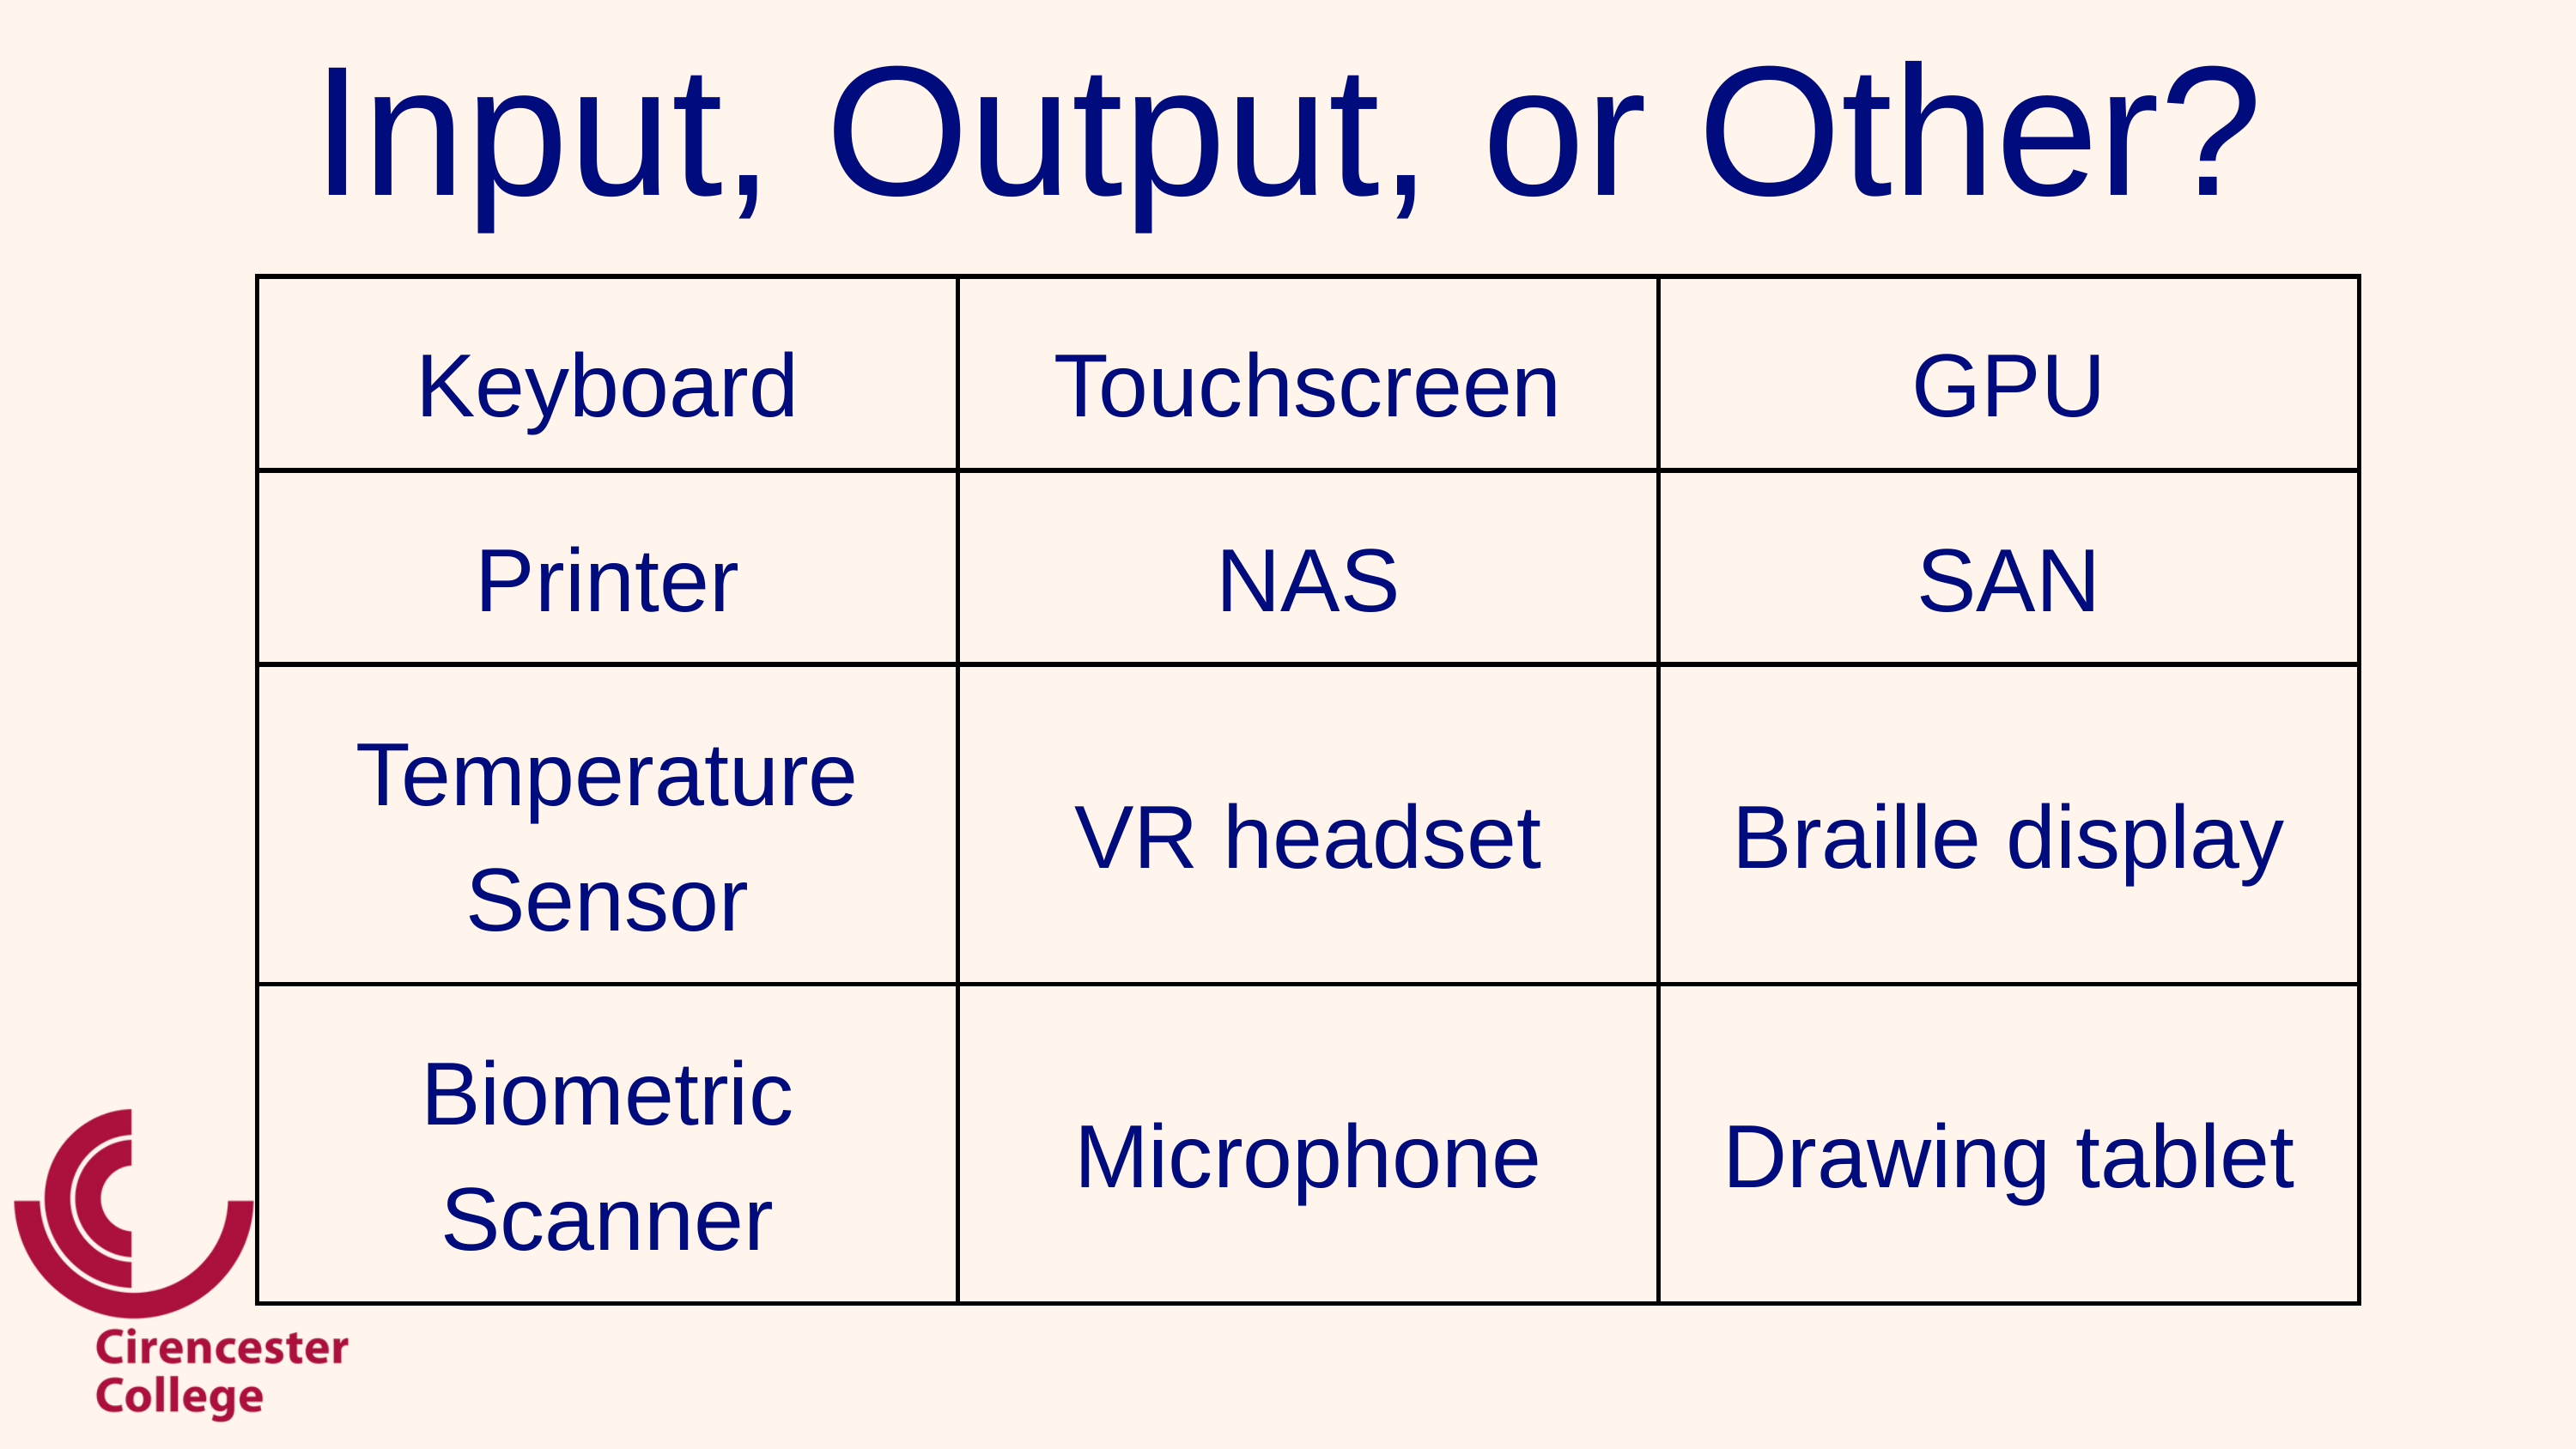

Input, Output, or Other?
| Keyboard | Touchscreen | GPU |
| --- | --- | --- |
| Printer | NAS | SAN |
| Temperature Sensor | VR headset | Braille display |
| Biometric Scanner | Microphone | Drawing tablet |